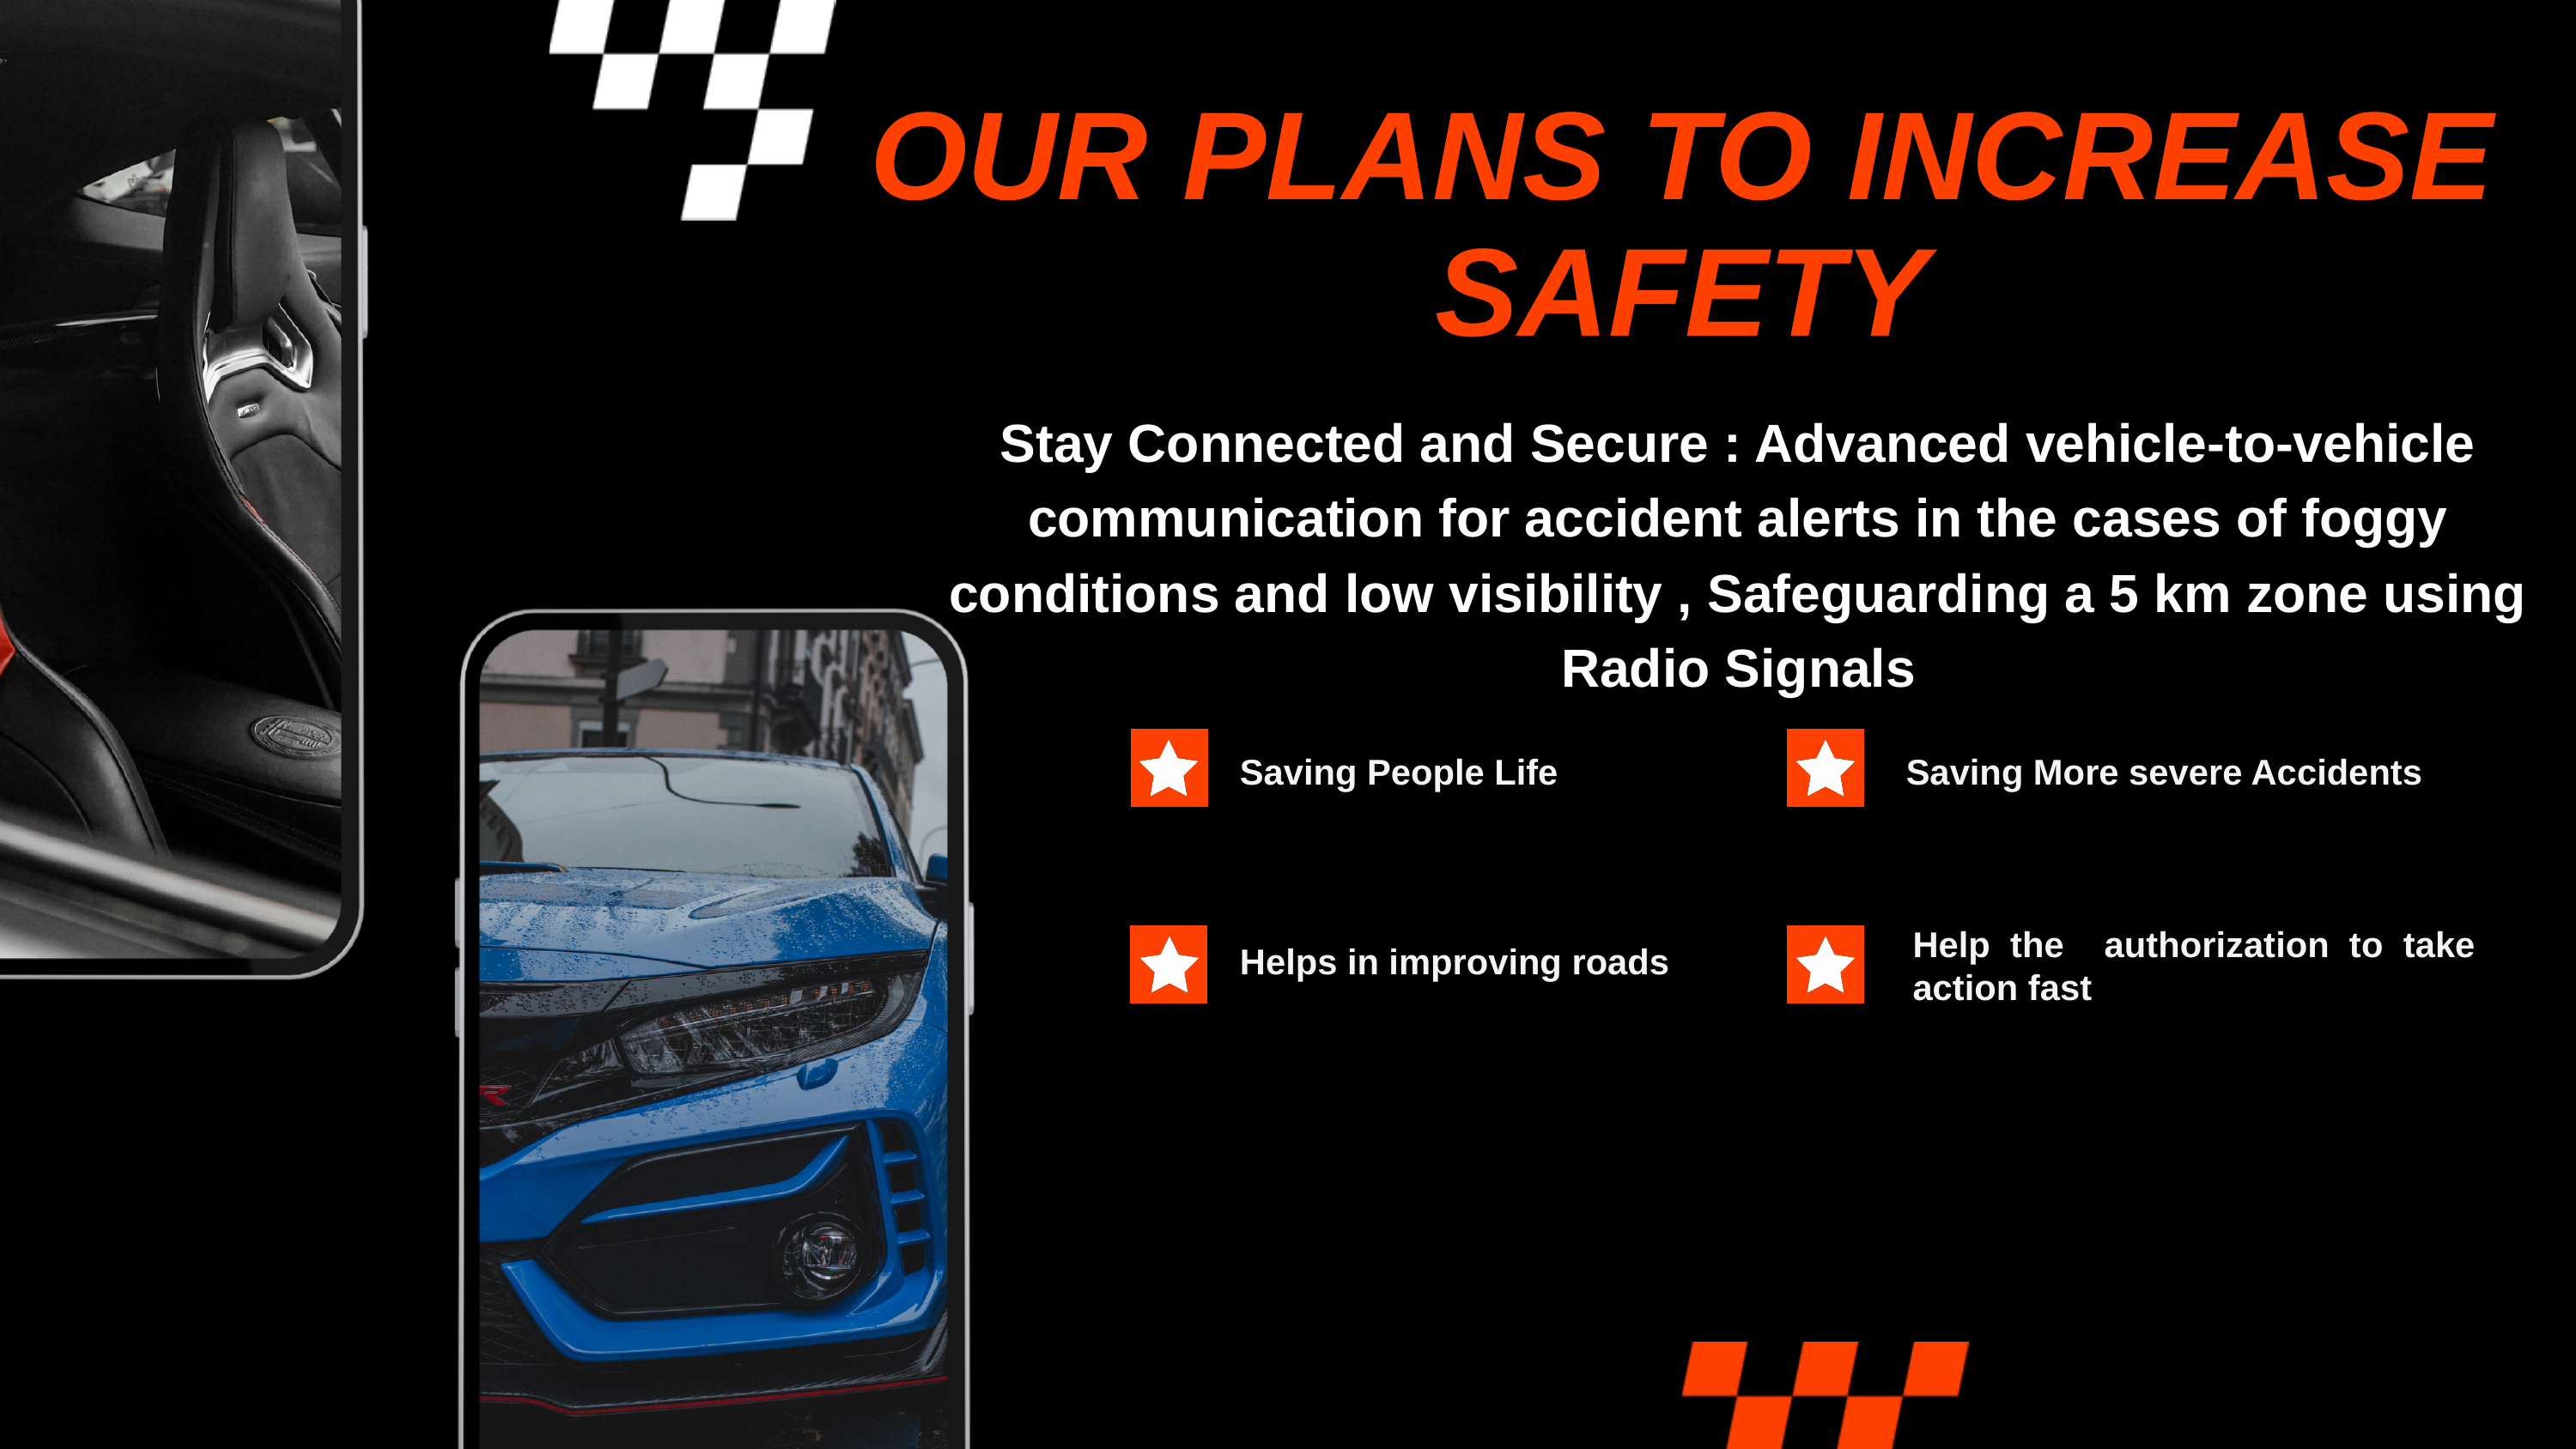

OUR PLANS TO INCREASE SAFETY
Stay Connected and Secure : Advanced vehicle-to-vehicle communication for accident alerts in the cases of foggy conditions and low visibility , Safeguarding a 5 km zone using Radio Signals

Saving People Life
Saving More severe Accidents
Help the  authorization to take action fast

Helps in improving roads